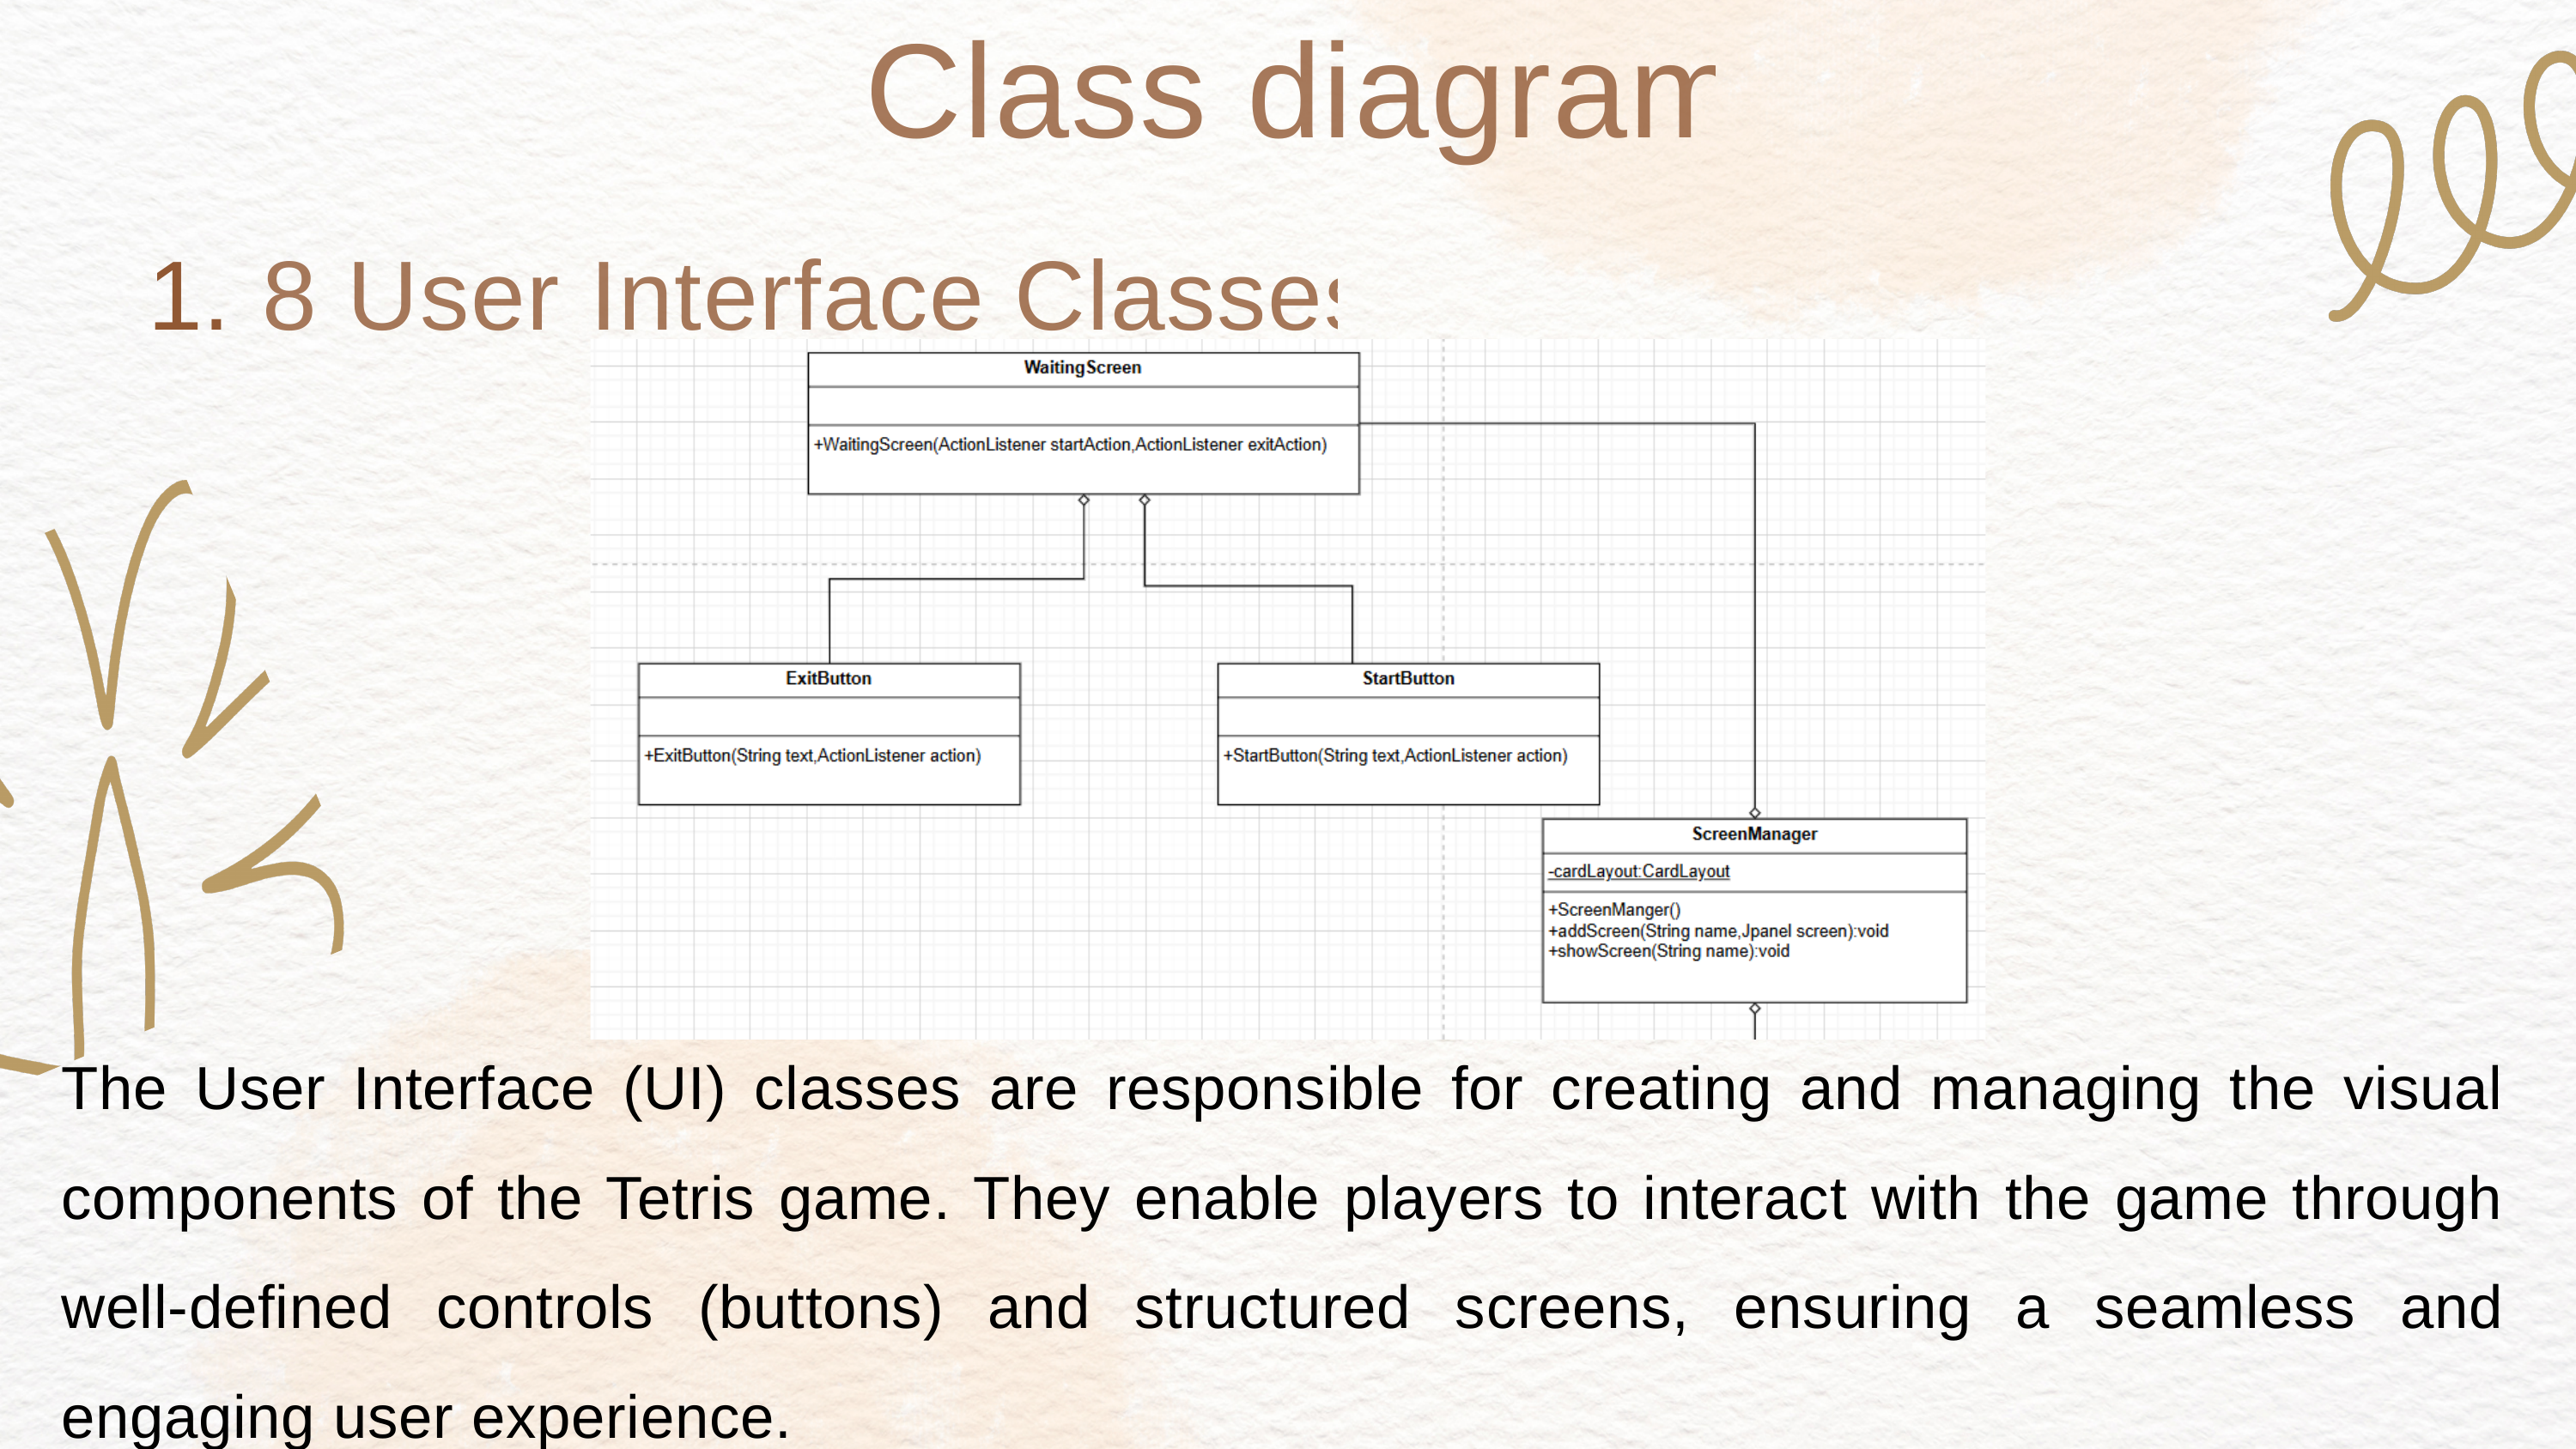

Class diagram

8 User Interface Classes

The User Interface (UI) classes are responsible for creating and managing the visual components of the Tetris game. They enable players to interact with the game through well-defined controls (buttons) and structured screens, ensuring a seamless and engaging user experience.